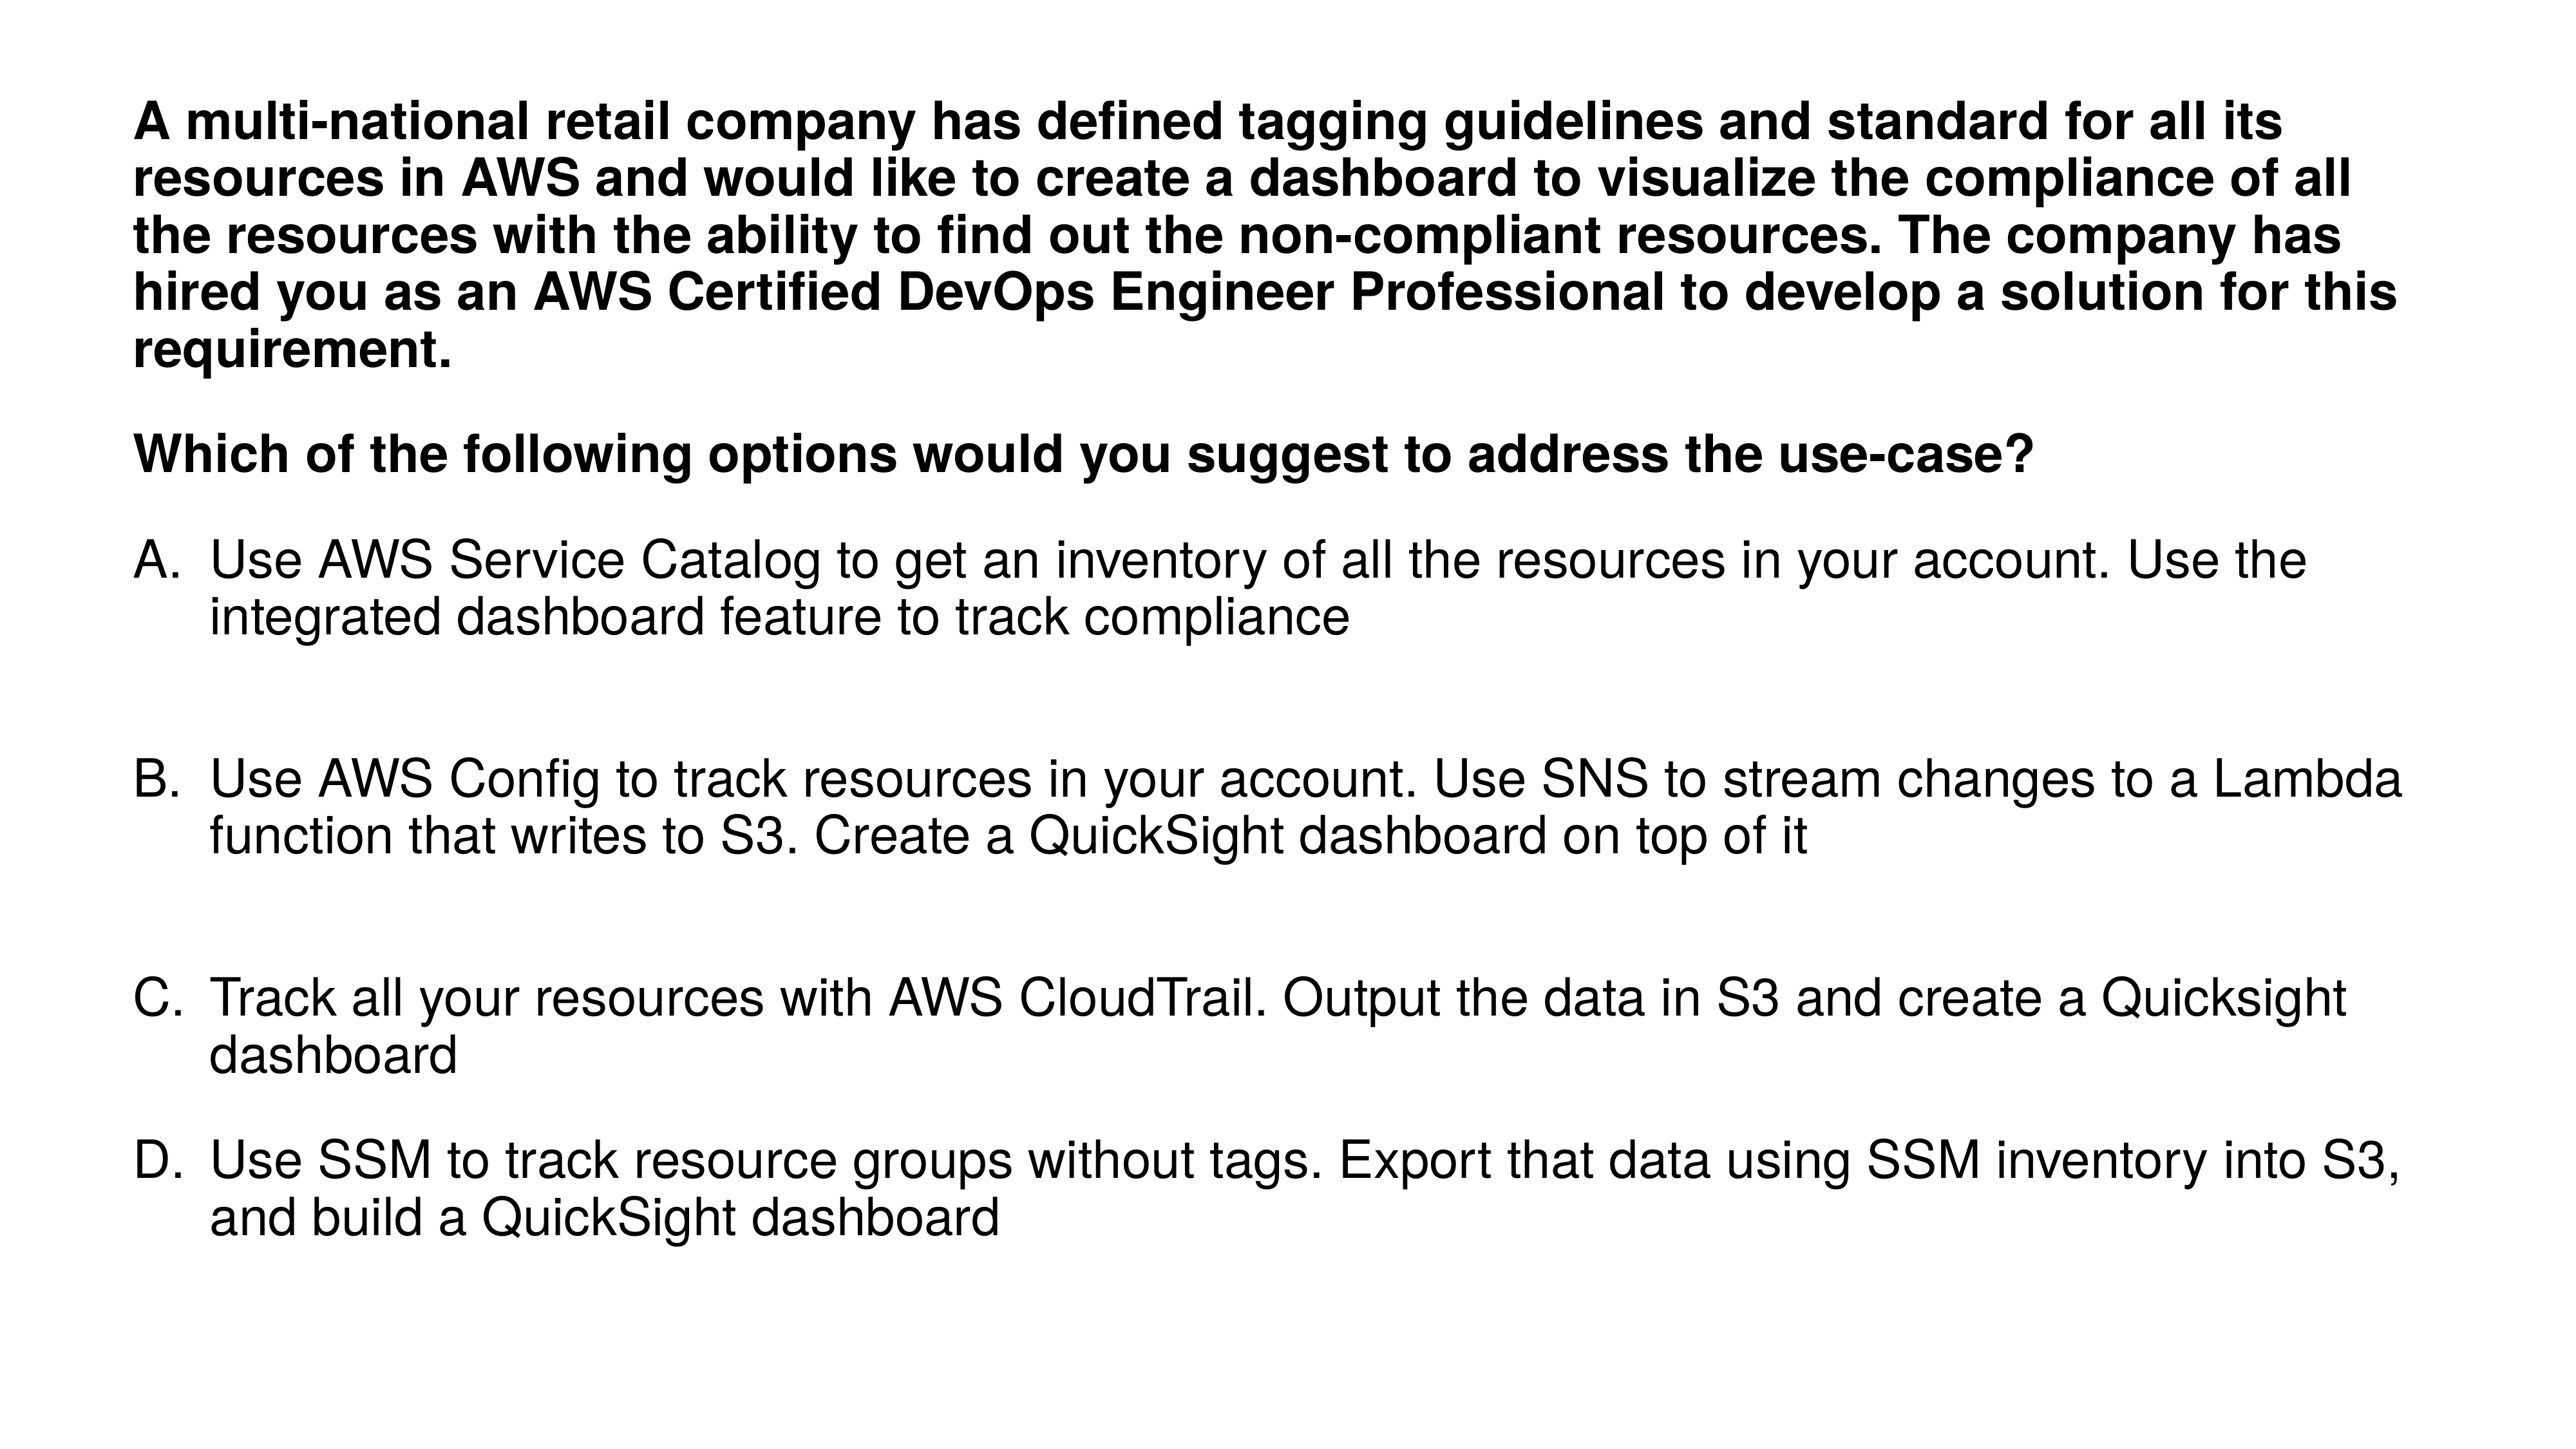

A multi-national retail company has defined tagging guidelines and standard for all its resources in AWS and would like to create a dashboard to visualize the compliance of all the resources with the ability to find out the non-compliant resources. The company has hired you as an AWS Certified DevOps Engineer Professional to develop a solution for this requirement.
Which of the following options would you suggest to address the use-case?
Use AWS Service Catalog to get an inventory of all the resources in your account. Use the integrated dashboard feature to track compliance
Use AWS Config to track resources in your account. Use SNS to stream changes to a Lambda function that writes to S3. Create a QuickSight dashboard on top of it
Track all your resources with AWS CloudTrail. Output the data in S3 and create a Quicksight dashboard
Use SSM to track resource groups without tags. Export that data using SSM inventory into S3, and build a QuickSight dashboard